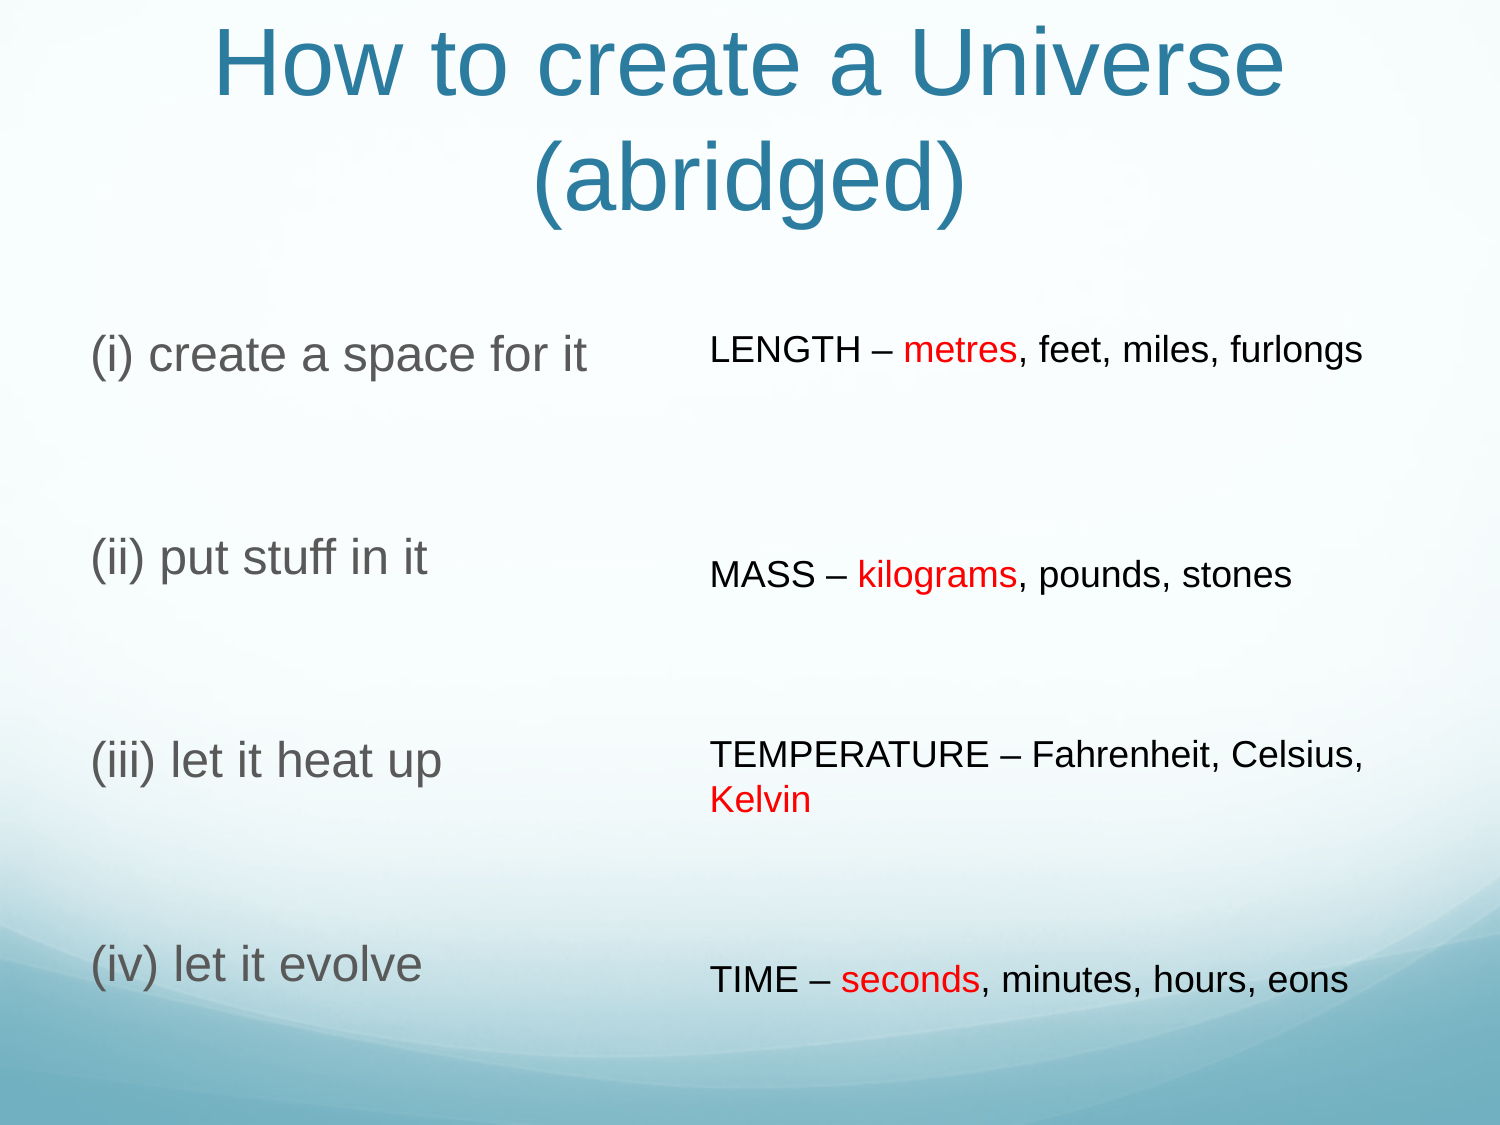

# How to create a Universe (abridged)
(i) create a space for it

(ii) put stuff in it

(iii) let it heat up

(iv) let it evolve
LENGTH – metres, feet, miles, furlongs

MASS – kilograms, pounds, stones

TEMPERATURE – Fahrenheit, Celsius, Kelvin

TIME – seconds, minutes, hours, eons